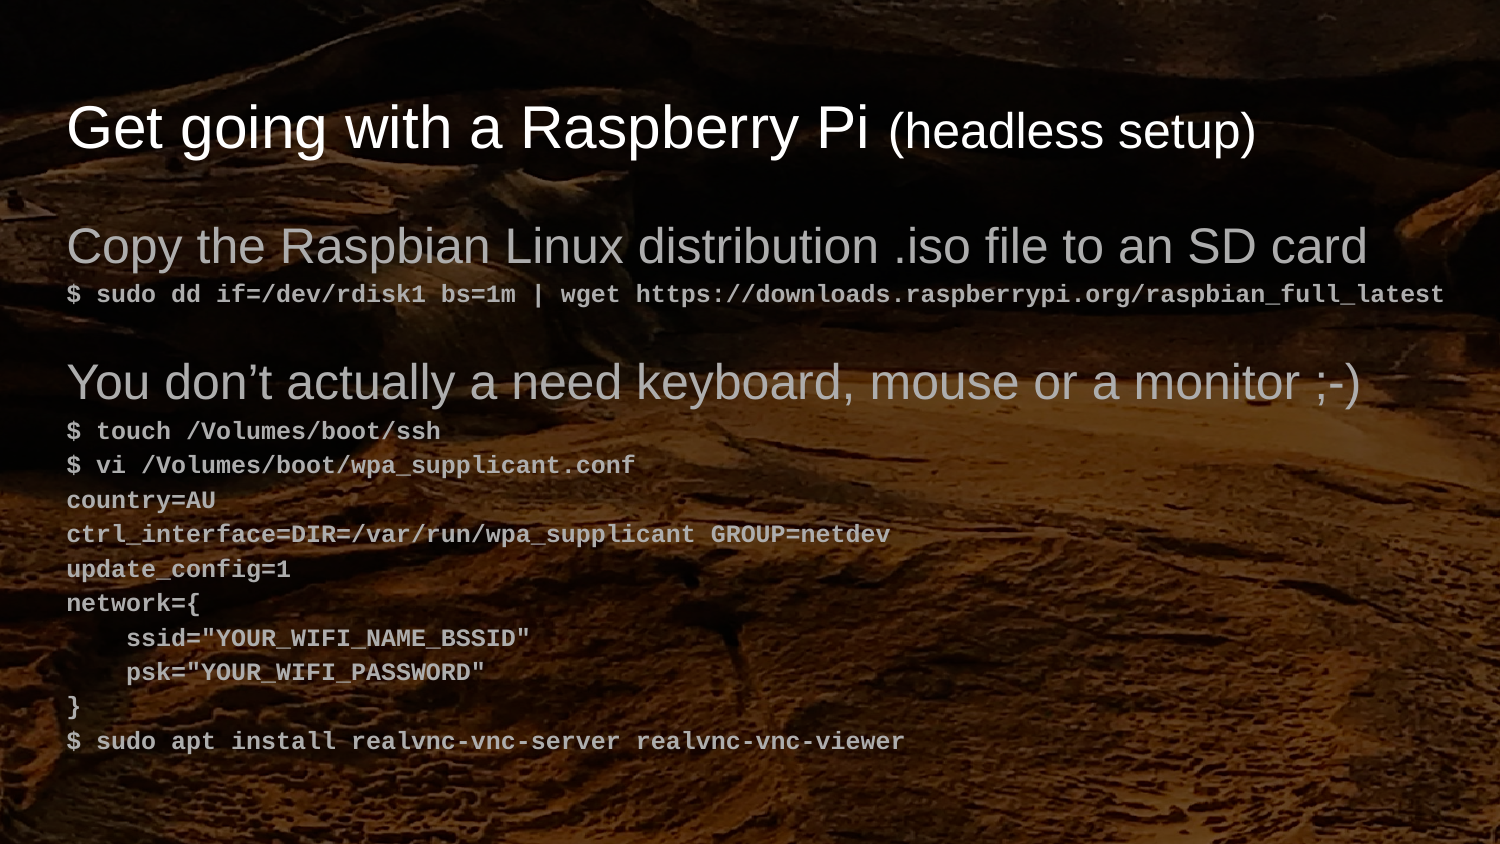

# Get going with a Raspberry Pi (headless setup)
Copy the Raspbian Linux distribution .iso file to an SD card
$ sudo dd if=/dev/rdisk1 bs=1m | wget https://downloads.raspberrypi.org/raspbian_full_latest
You don’t actually a need keyboard, mouse or a monitor ;-)
$ touch /Volumes/boot/ssh
$ vi /Volumes/boot/wpa_supplicant.conf
country=AU
ctrl_interface=DIR=/var/run/wpa_supplicant GROUP=netdev
update_config=1
network={
    ssid="YOUR_WIFI_NAME_BSSID"
    psk="YOUR_WIFI_PASSWORD"
}
$ sudo apt install realvnc-vnc-server realvnc-vnc-viewer